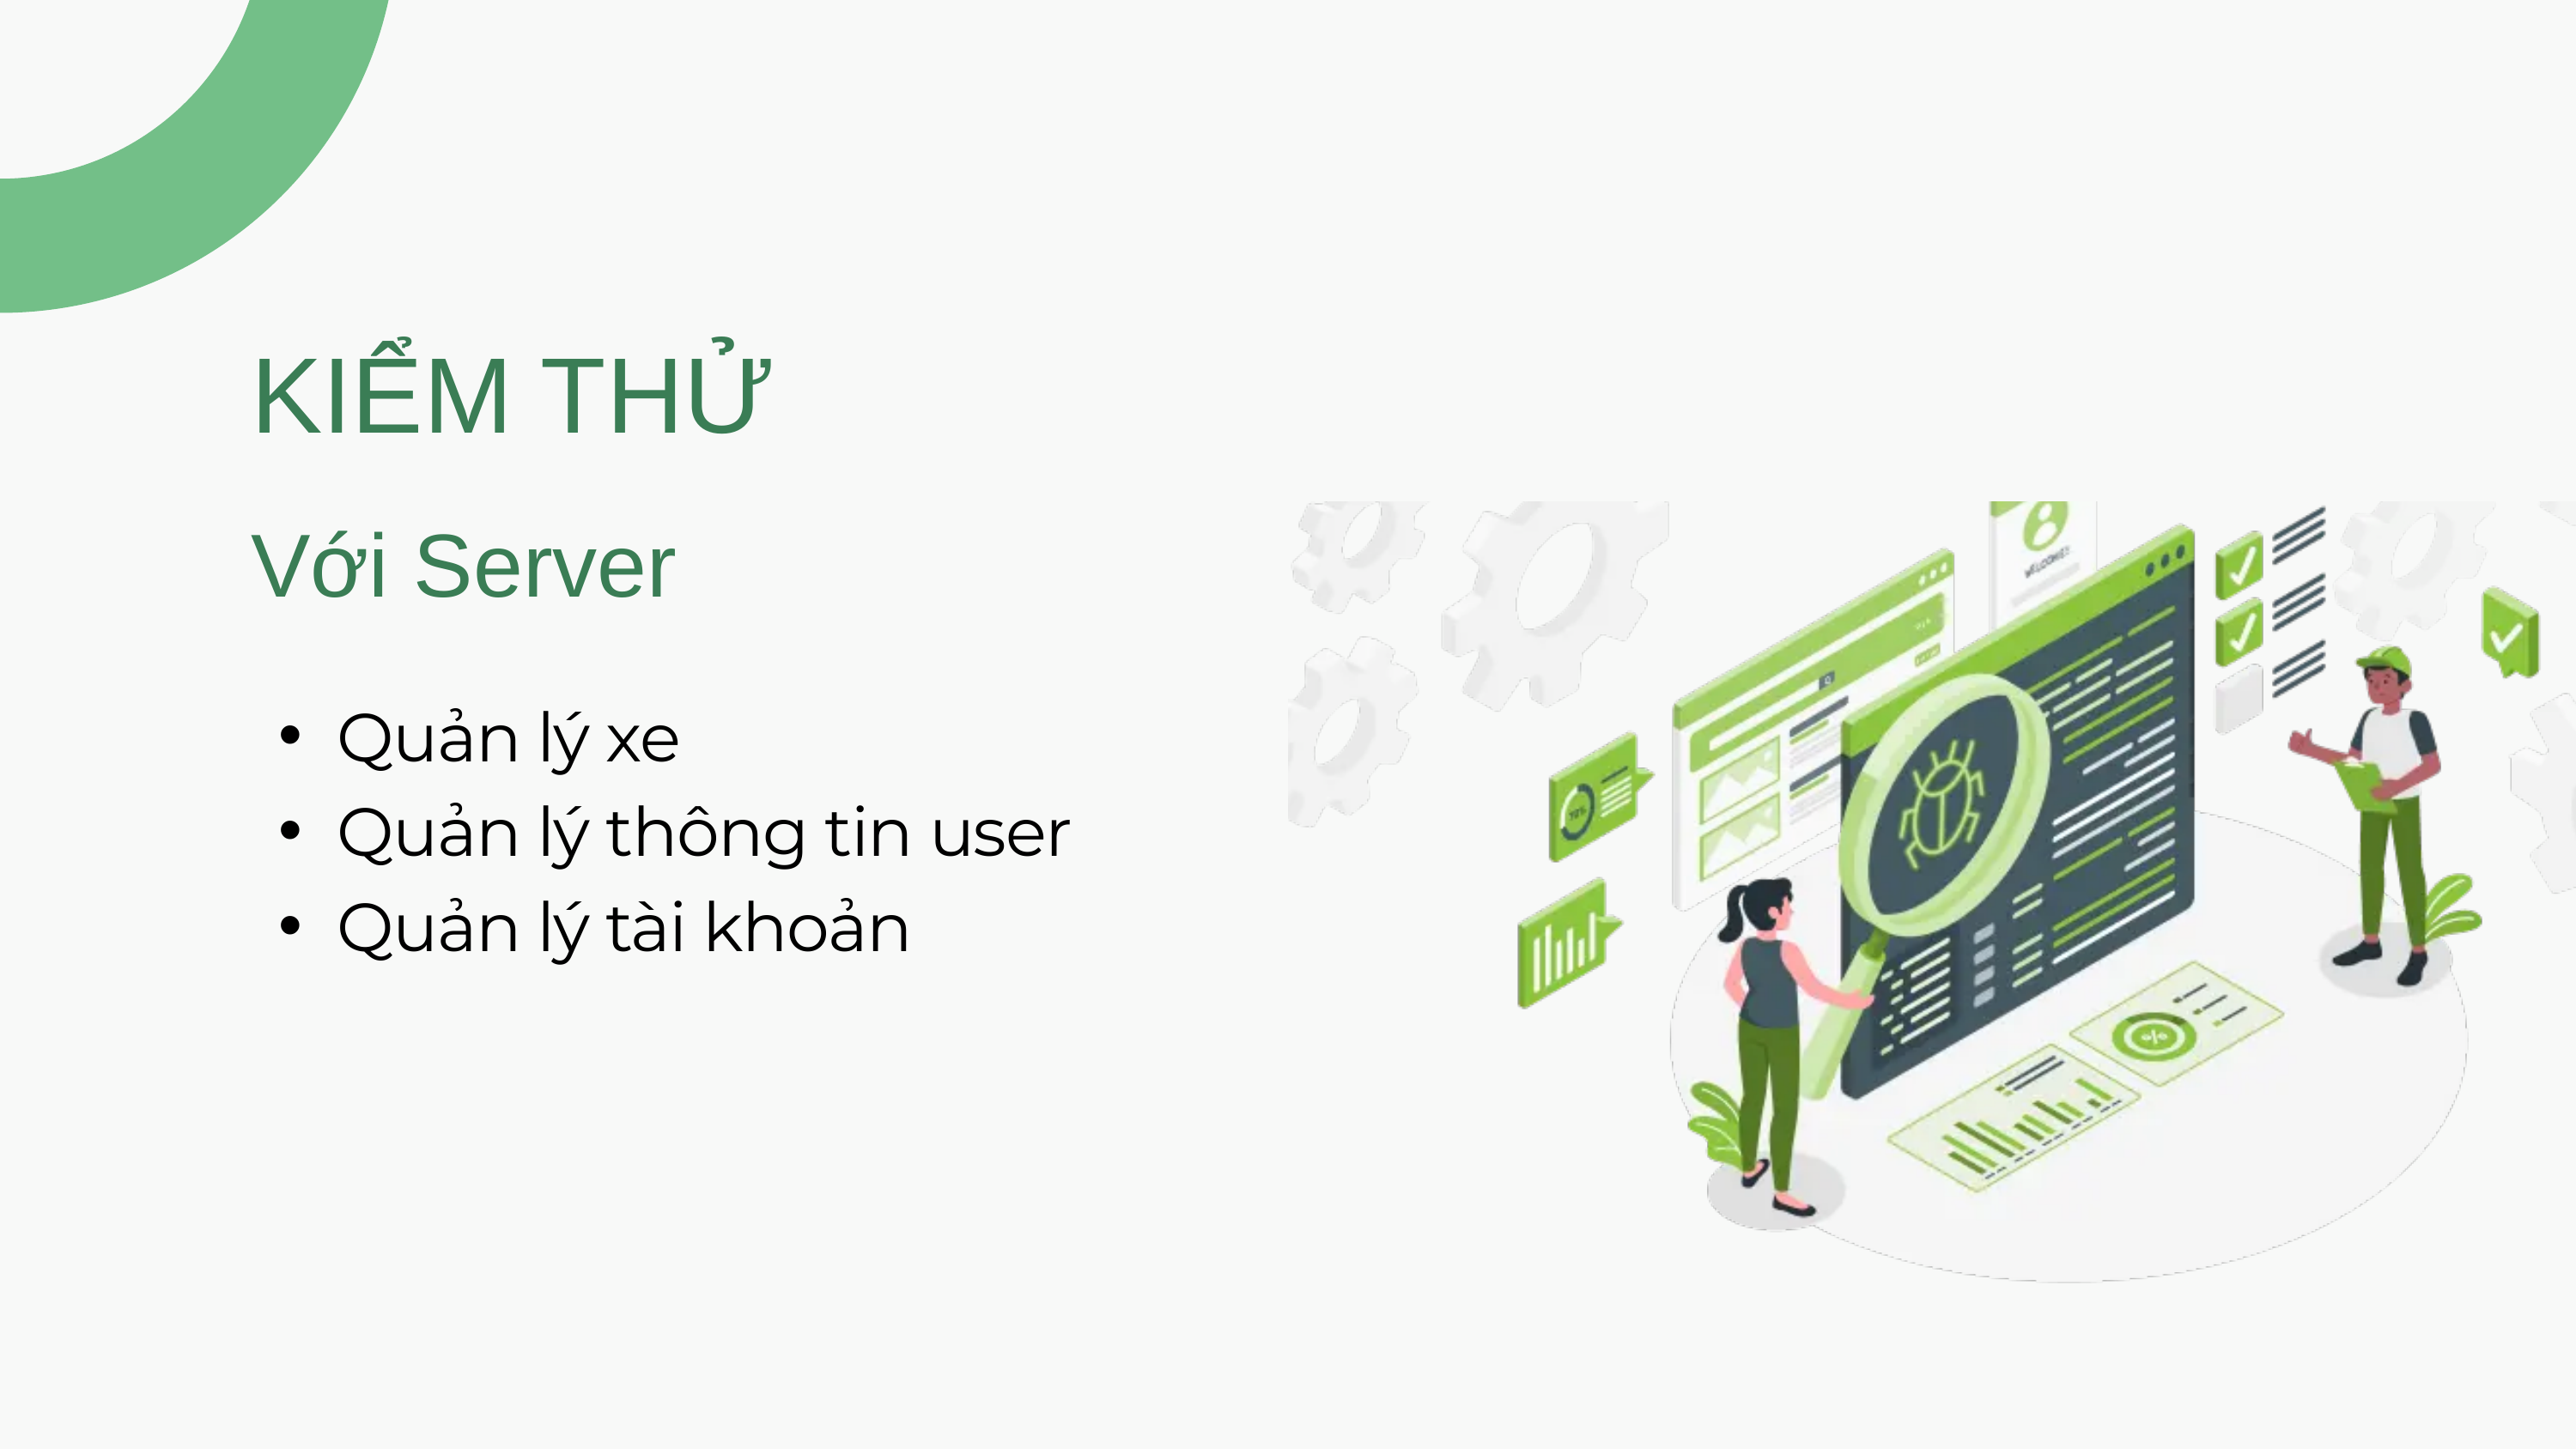

KIỂM THỬ
Với Server

Quản lý xe
Quản lý thông tin user
Quản lý tài khoản